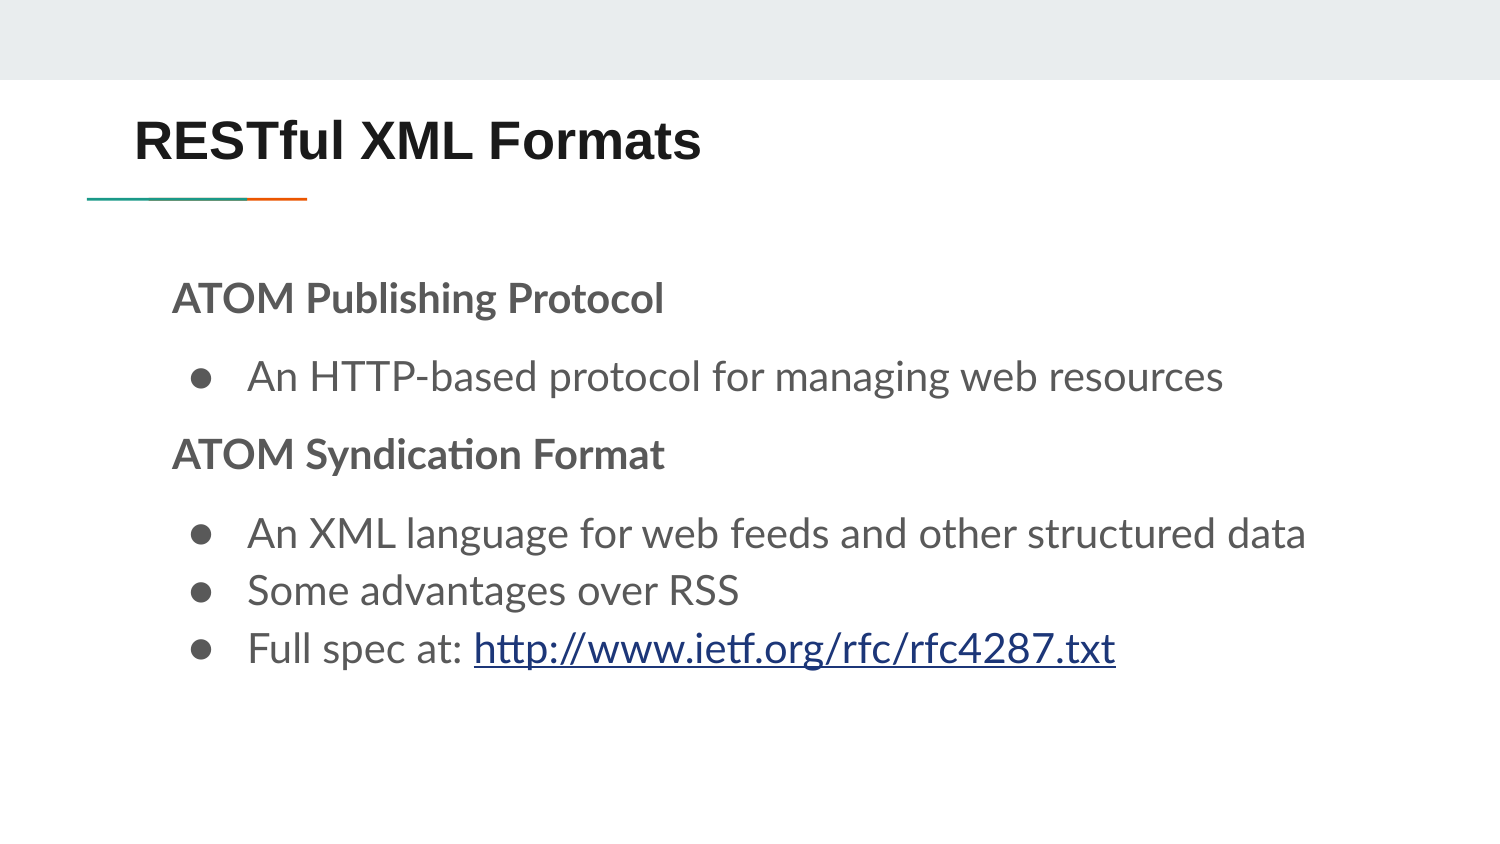

# RESTful XML Formats
ATOM Publishing Protocol
An HTTP-based protocol for managing web resources
ATOM Syndication Format
An XML language for web feeds and other structured data
Some advantages over RSS
Full spec at: http://www.ietf.org/rfc/rfc4287.txt